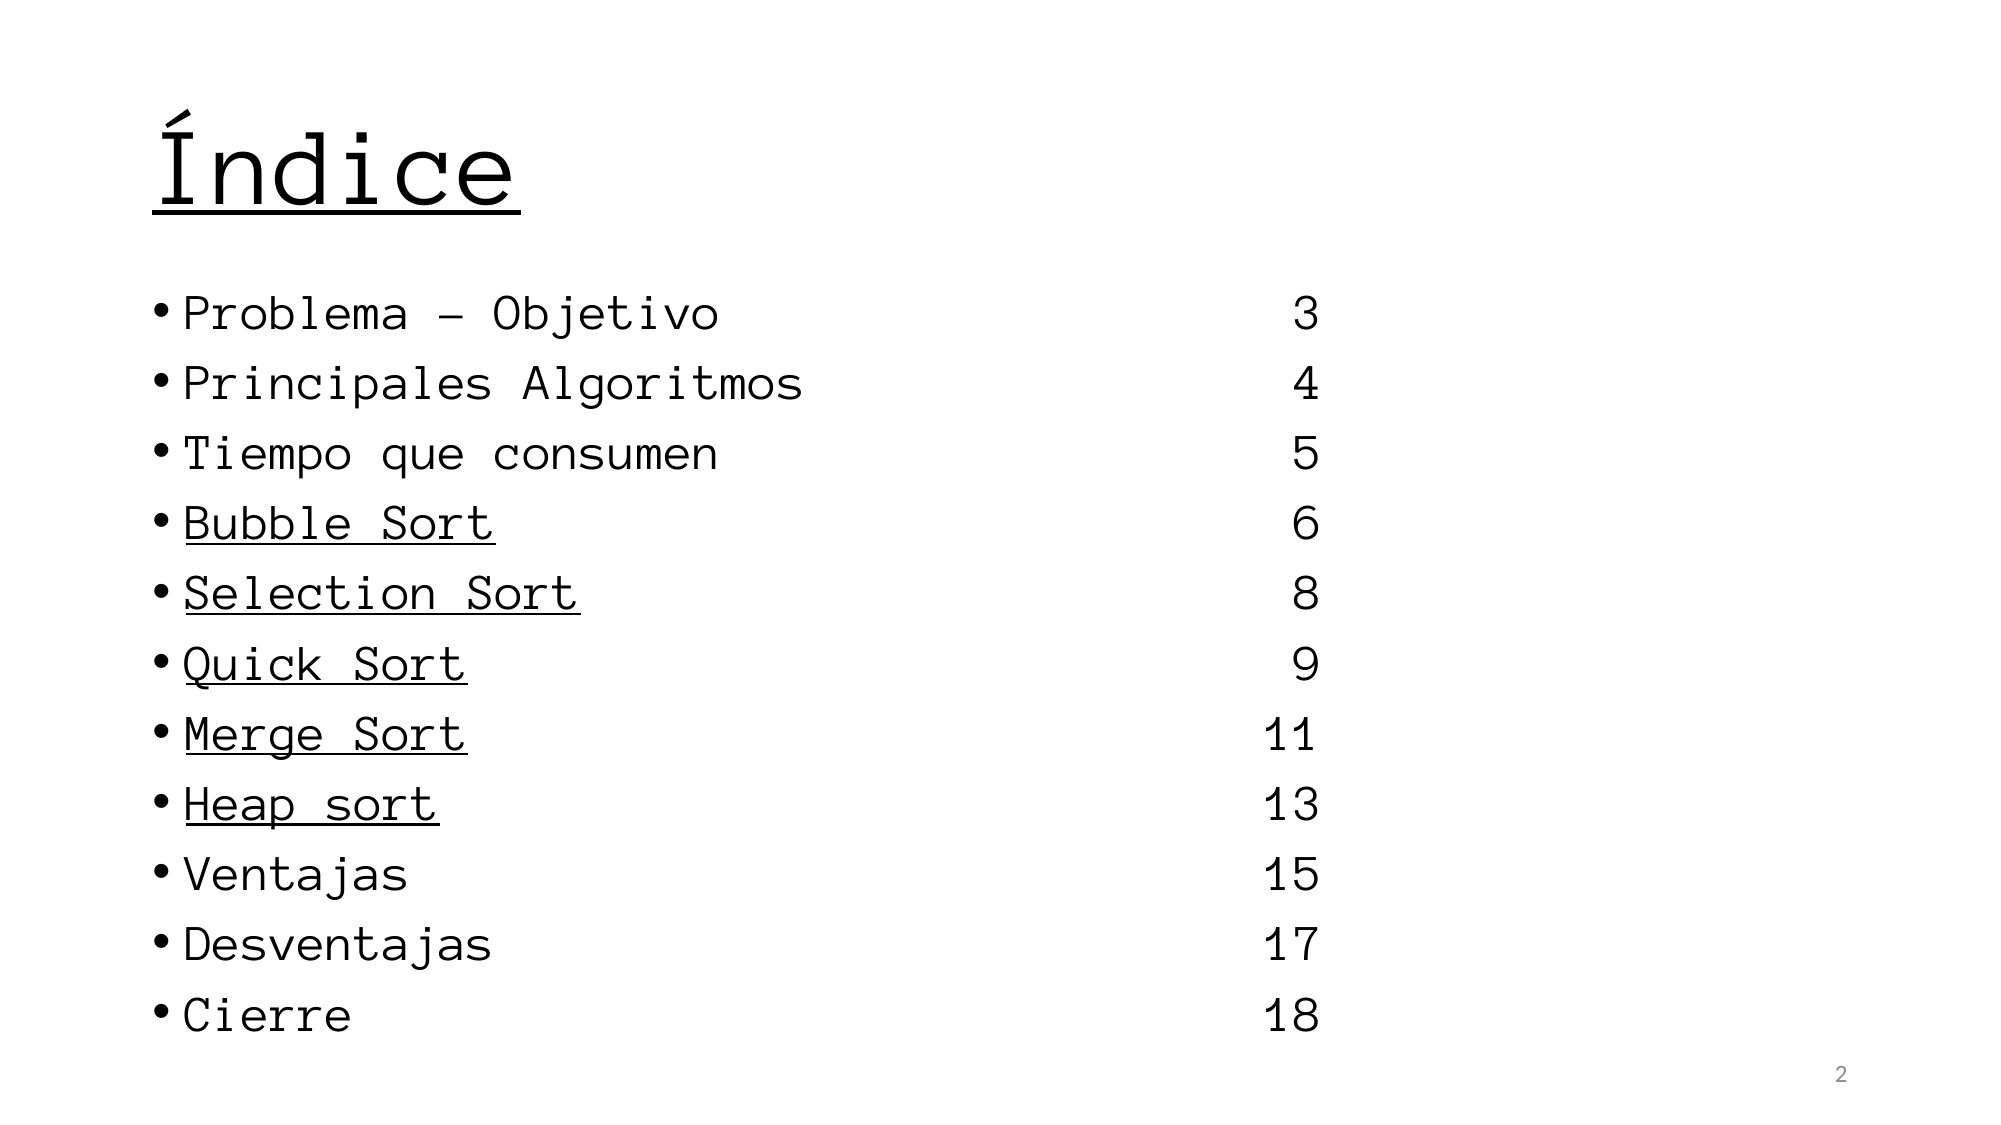

# Índice
Problema – Objetivo	3
Principales Algoritmos	4
Tiempo que consumen	5
Bubble Sort	6
Selection Sort	8
Quick Sort	9
Merge Sort	11
Heap sort	13
Ventajas	15
Desventajas	17
Cierre	18
2